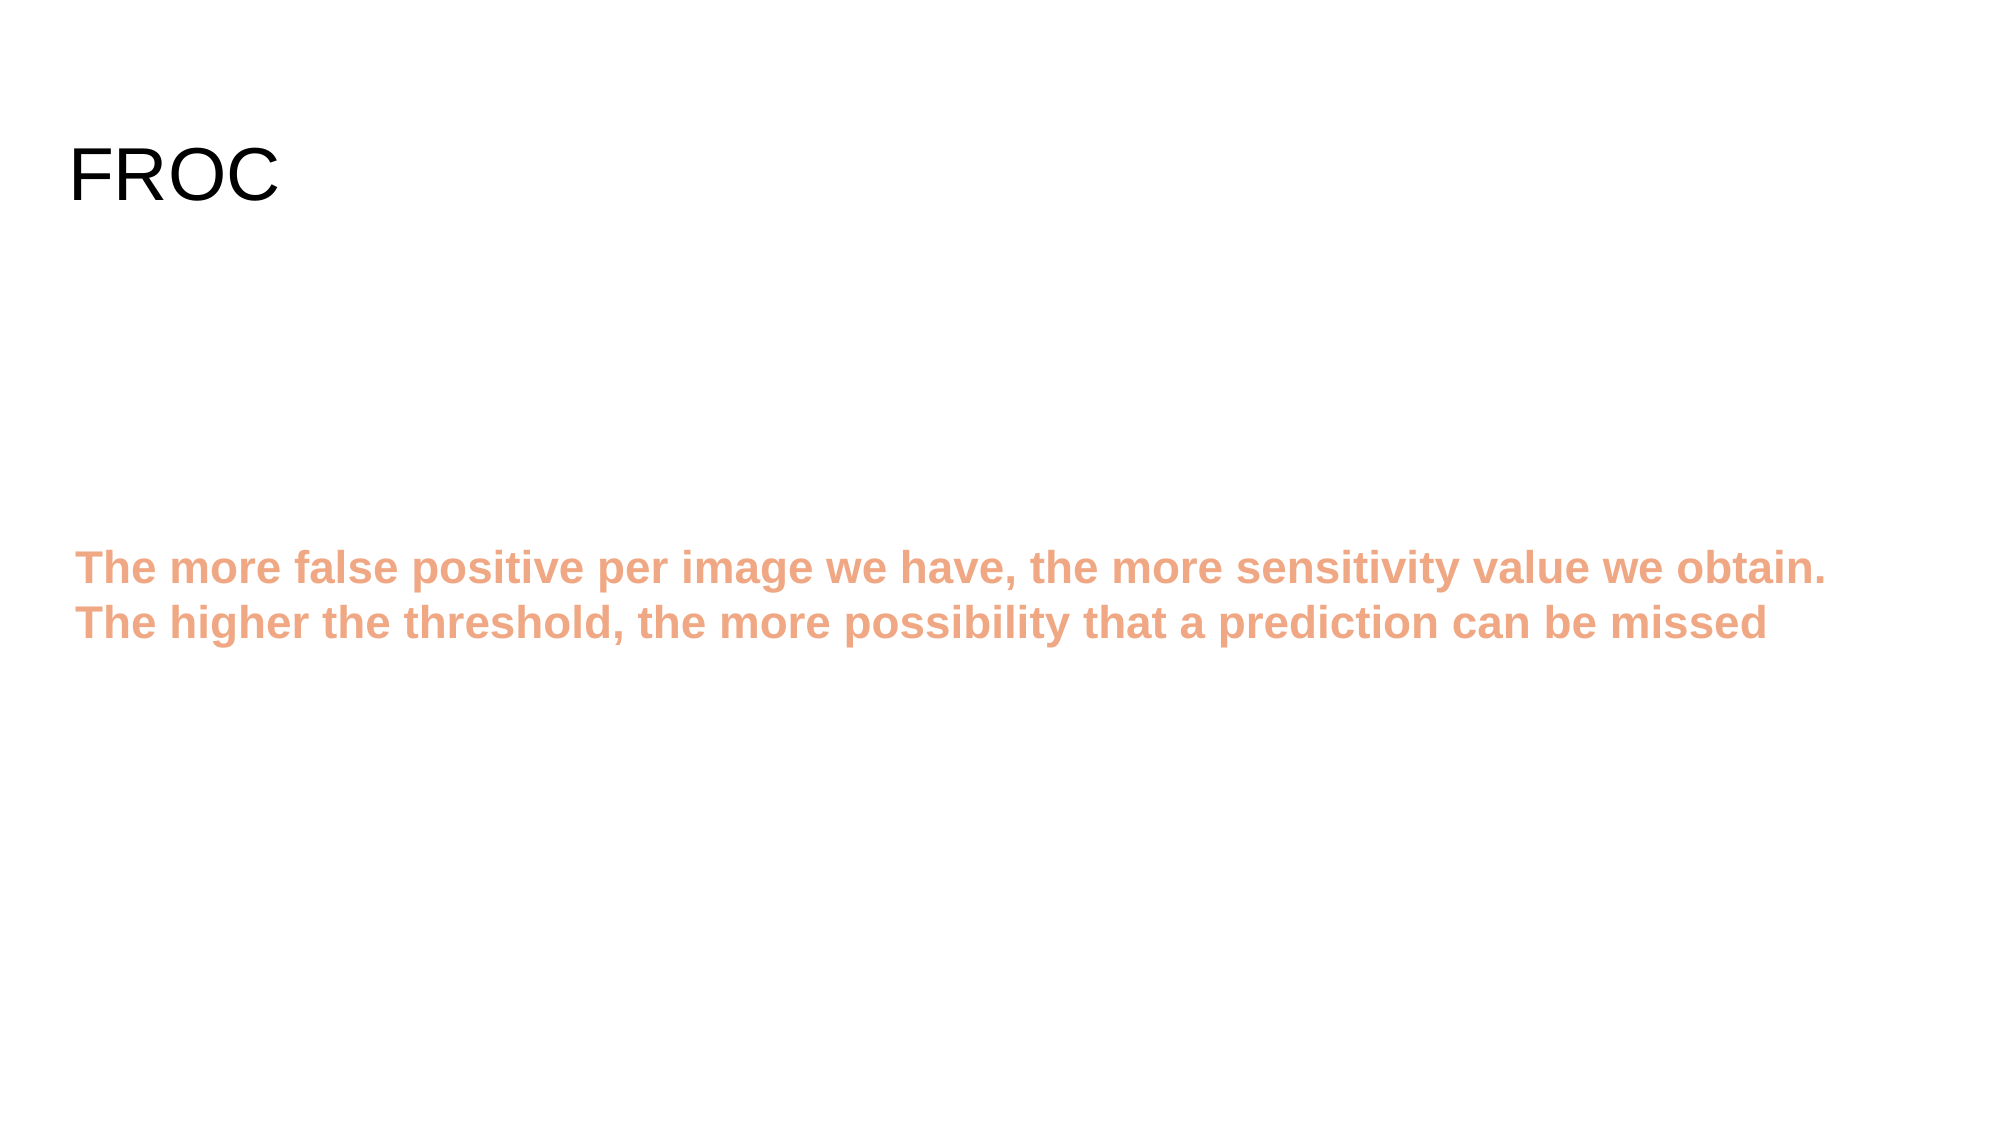

FROC
The more false positive per image we have, the more sensitivity value we obtain.
The higher the threshold, the more possibility that a prediction can be missed